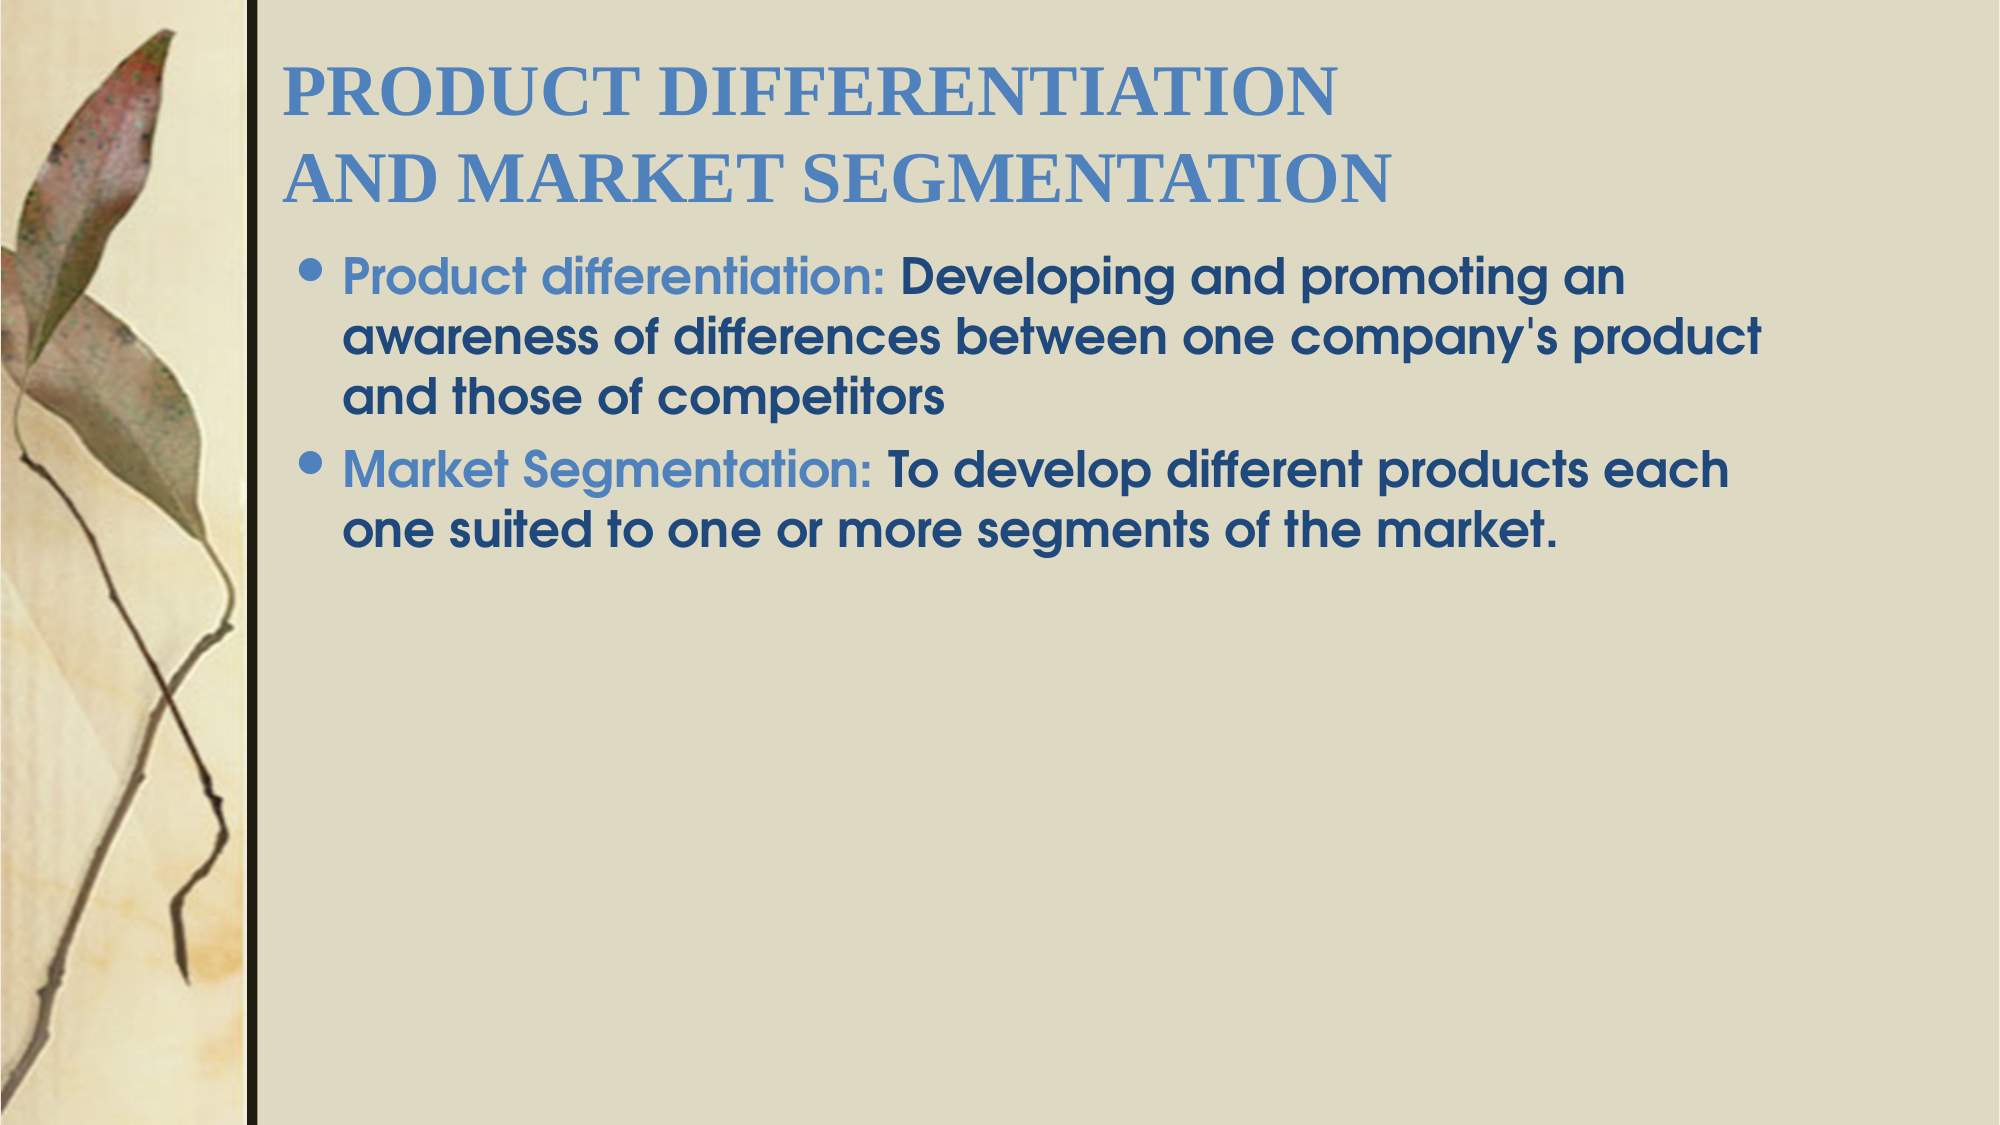

# PRODUCT DIFFERENTIATION AND MARKET SEGMENTATION
Product differentiation: Developing and promoting an awareness of differences between one company's product and those of competitors
Market Segmentation: To develop different products each one suited to one or more segments of the market.